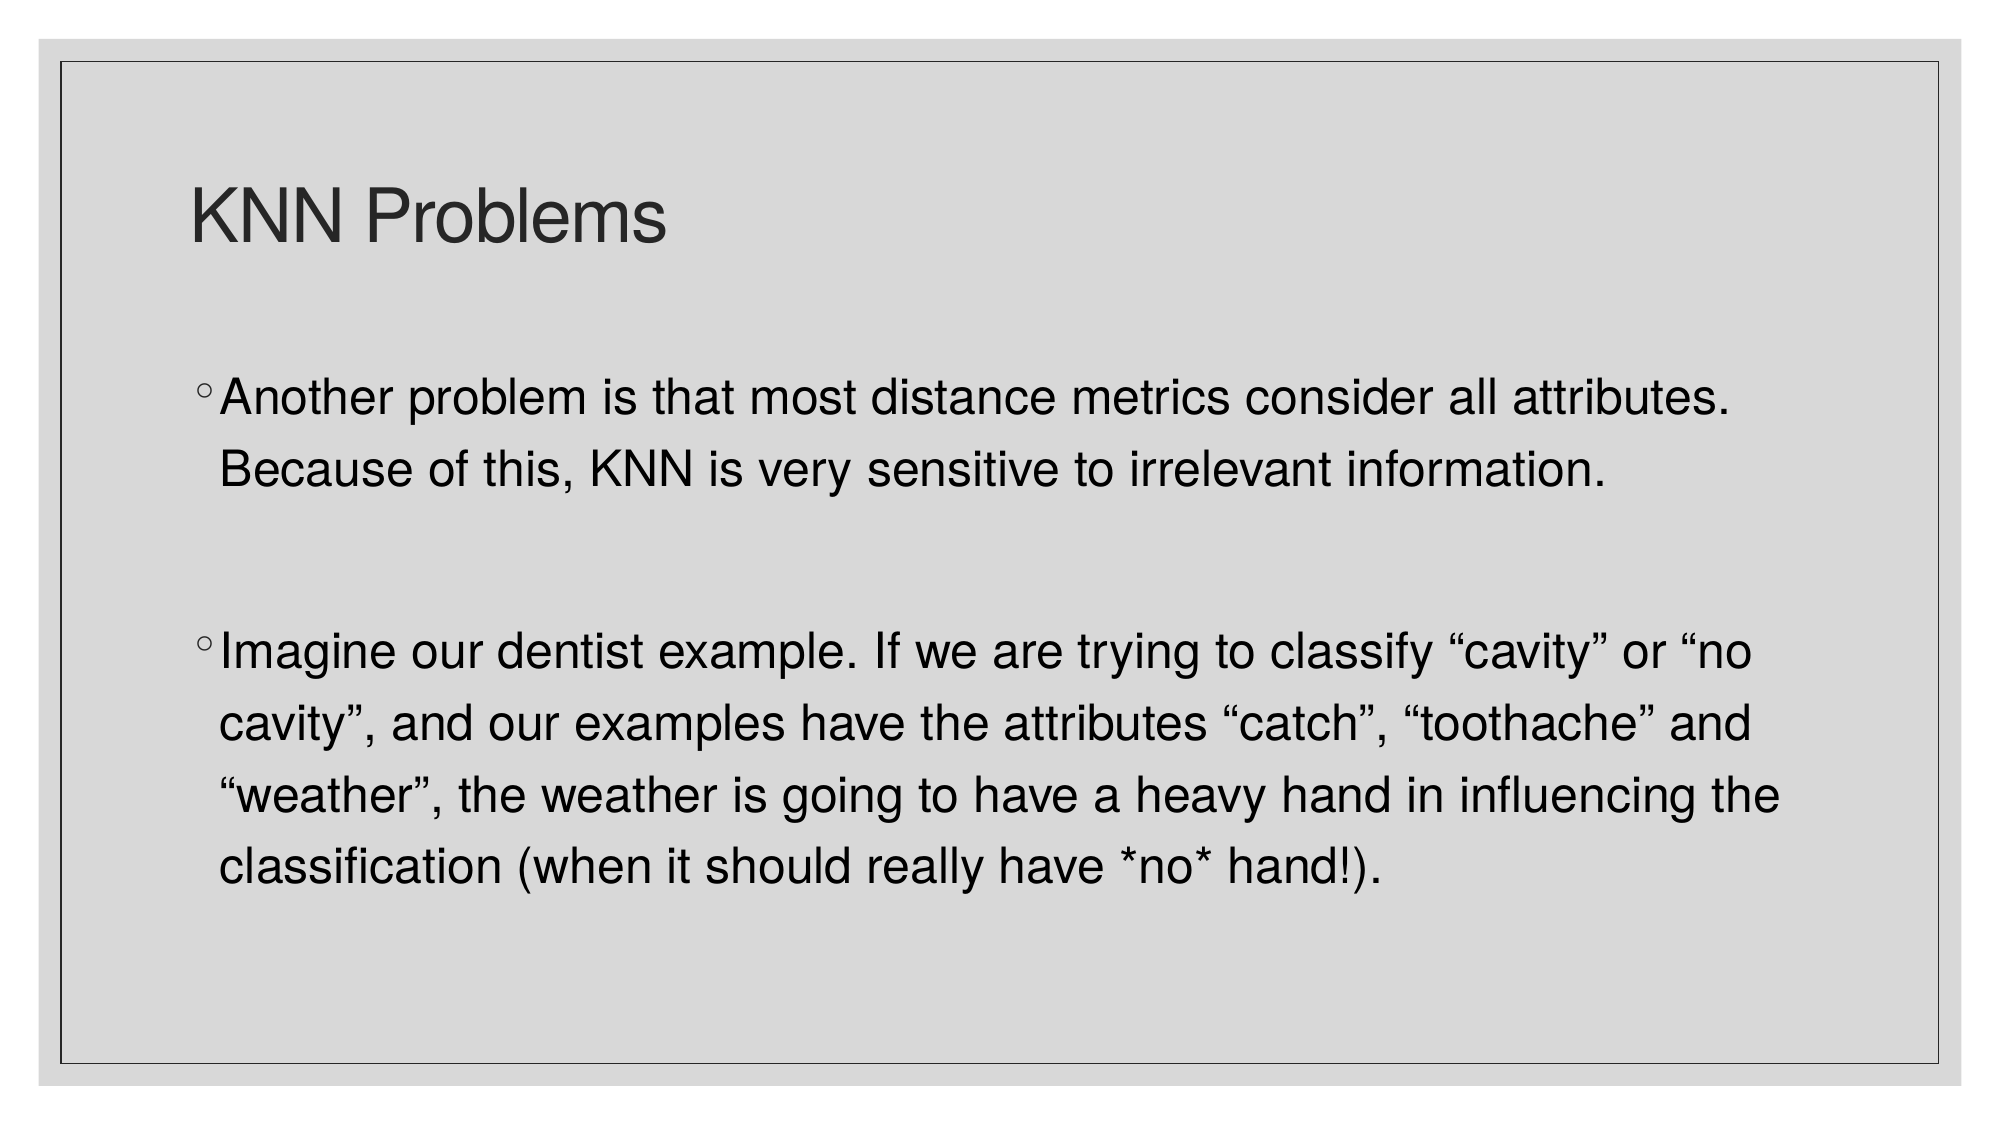

# KNN Problems
Another problem is that most distance metrics consider all attributes. Because of this, KNN is very sensitive to irrelevant information.

Imagine our dentist example. If we are trying to classify “cavity” or “no cavity”, and our examples have the attributes “catch”, “toothache” and “weather”, the weather is going to have a heavy hand in influencing the classification (when it should really have *no* hand!).